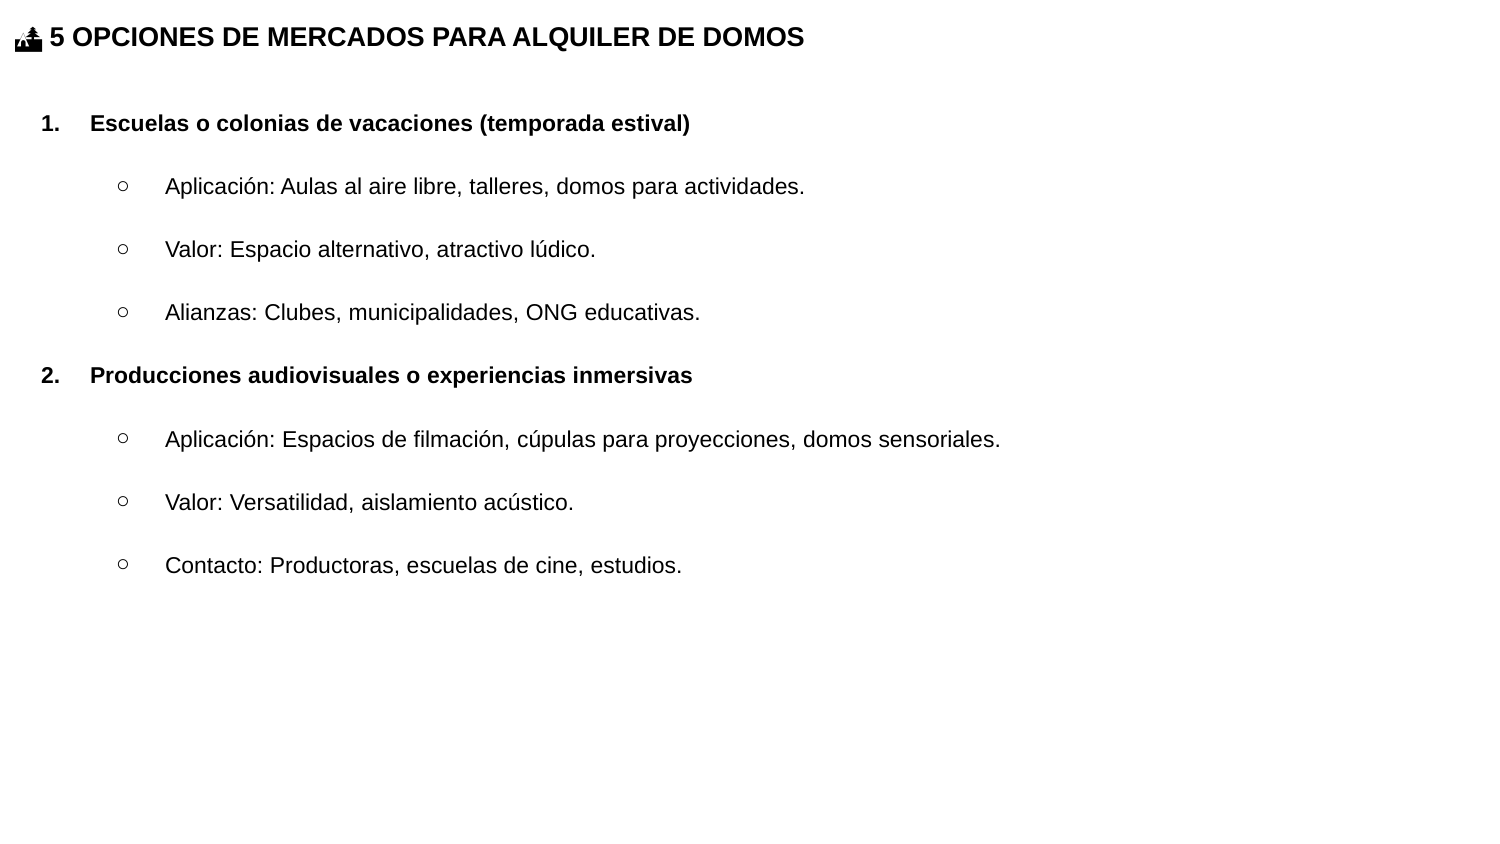

🏕️ 5 OPCIONES DE MERCADOS PARA ALQUILER DE DOMOS
Escuelas o colonias de vacaciones (temporada estival)
Aplicación: Aulas al aire libre, talleres, domos para actividades.
Valor: Espacio alternativo, atractivo lúdico.
Alianzas: Clubes, municipalidades, ONG educativas.
Producciones audiovisuales o experiencias inmersivas
Aplicación: Espacios de filmación, cúpulas para proyecciones, domos sensoriales.
Valor: Versatilidad, aislamiento acústico.
Contacto: Productoras, escuelas de cine, estudios.